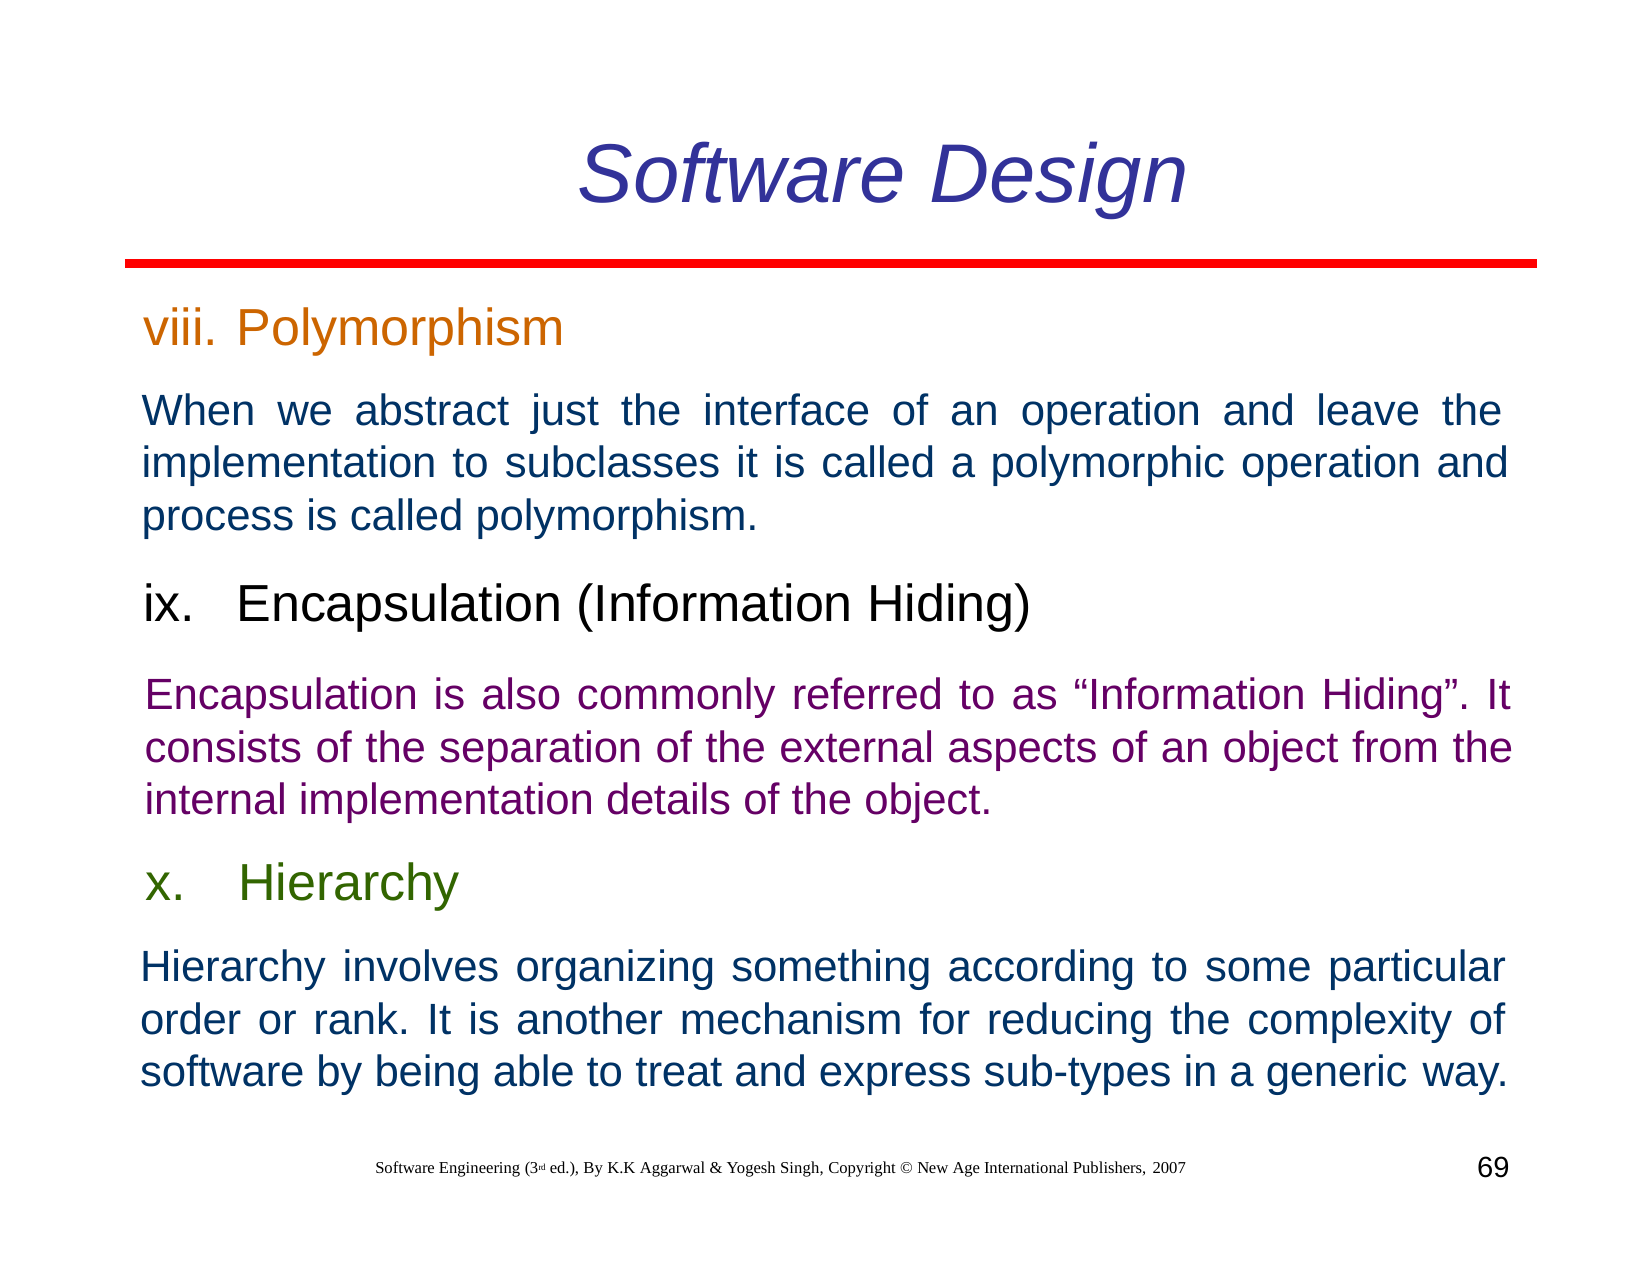

# Software Design

Polymorphism
When we abstract just the interface of an operation and leave the  implementation to subclasses it is called a polymorphic operation and  process is called polymorphism.
Encapsulation (Information Hiding)
Encapsulation is also commonly referred to as “Information Hiding”. It  consists of the separation of the external aspects of an object from the  internal implementation details of the object.
Hierarchy
Hierarchy involves organizing something according to some particular  order or rank. It is another mechanism for reducing the complexity of  software by being able to treat and express sub-types in a generic way.
69
Software Engineering (3rd  ed.), By K.K Aggarwal & Yogesh Singh, Copyright © New Age International Publishers, 2007